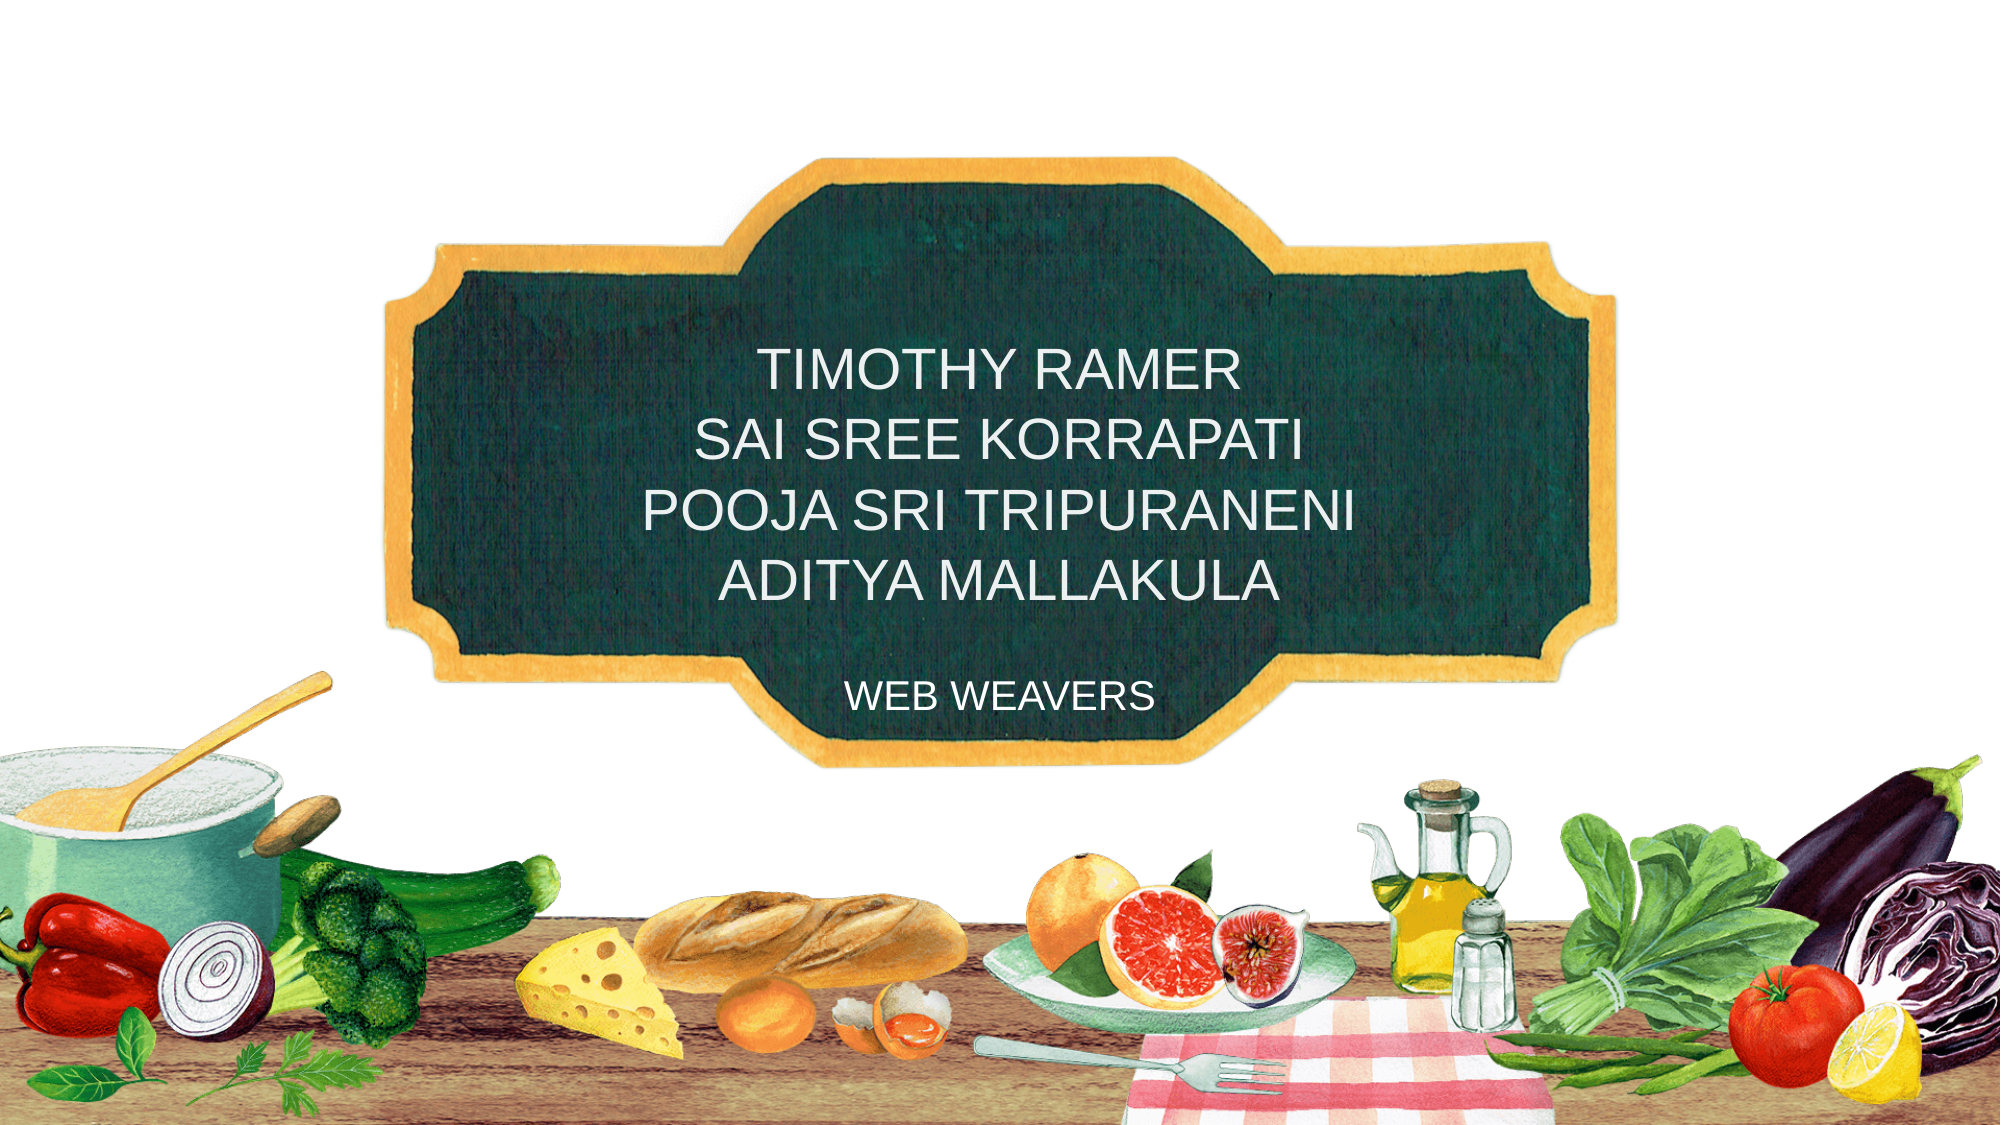

# TIMOTHY RAMER SAI SREE KORRAPATI POOJA SRI TRIPURANENI ADITYA MALLAKULA
WEB WEAVERS